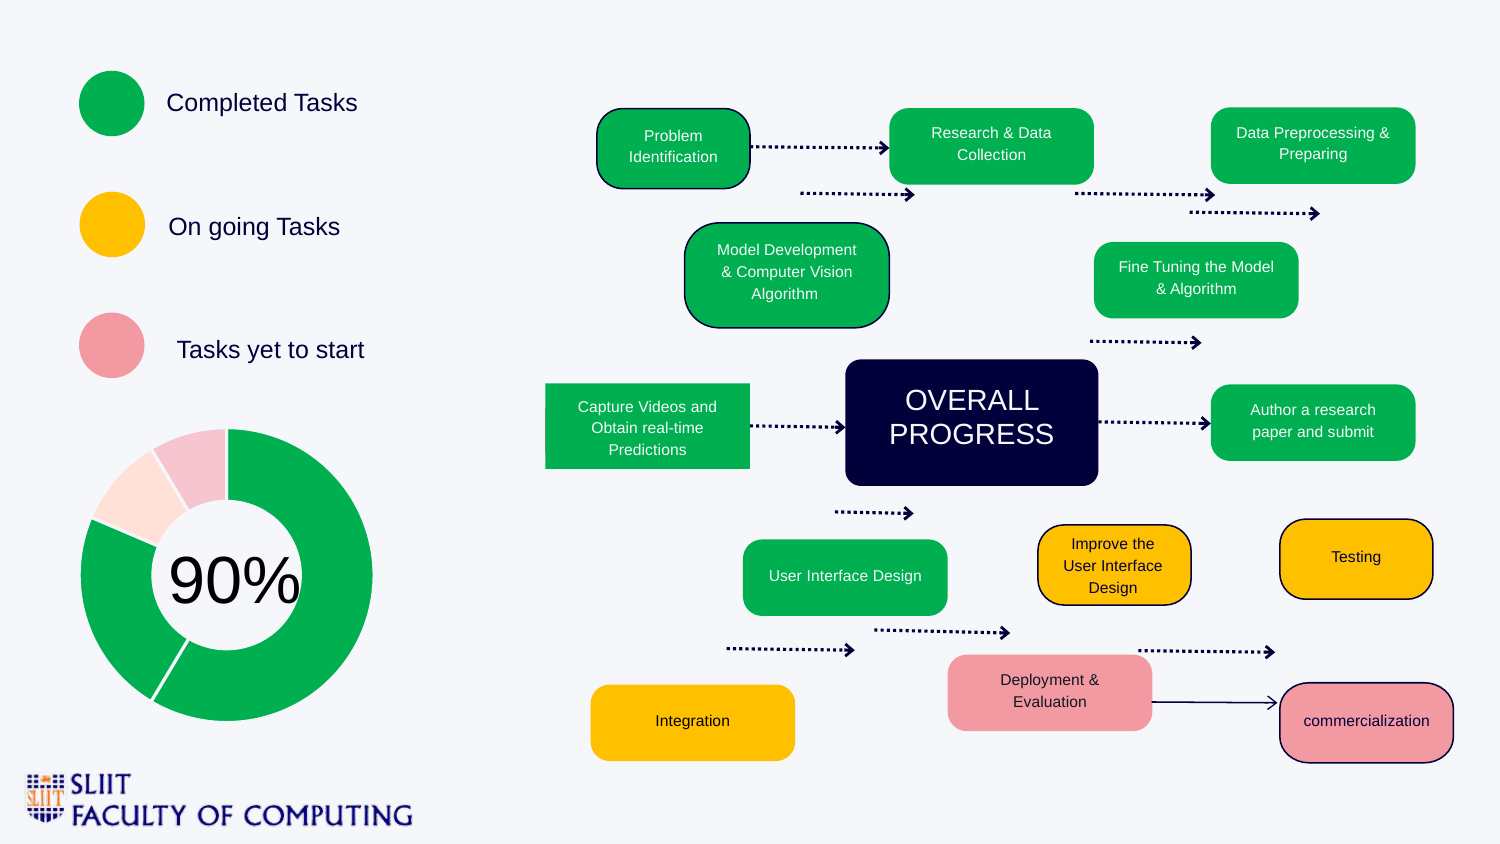

Completed Tasks

Data Preprocessing & Preparing

Research & Data Collection

Problem Identification

On going Tasks

Model Development
& Computer Vision Algorithm

Fine Tuning the Model & Algorithm

Tasks yet to start

OVERALL PROGRESS

Author a research paper and submit

Capture Videos and Obtain real-time Predictions

### Chart

| Category | Sales |
|---|---|
| 1st Qtr | 8.2 |
| 2nd Qtr | 3.2 |
| 3rd Qtr | 1.4 |
| 4th Qtr | 1.2 |

Testing
Improve the User Interface Design

90%

User Interface Design

Deployment & Evaluation

commercialization

Integration